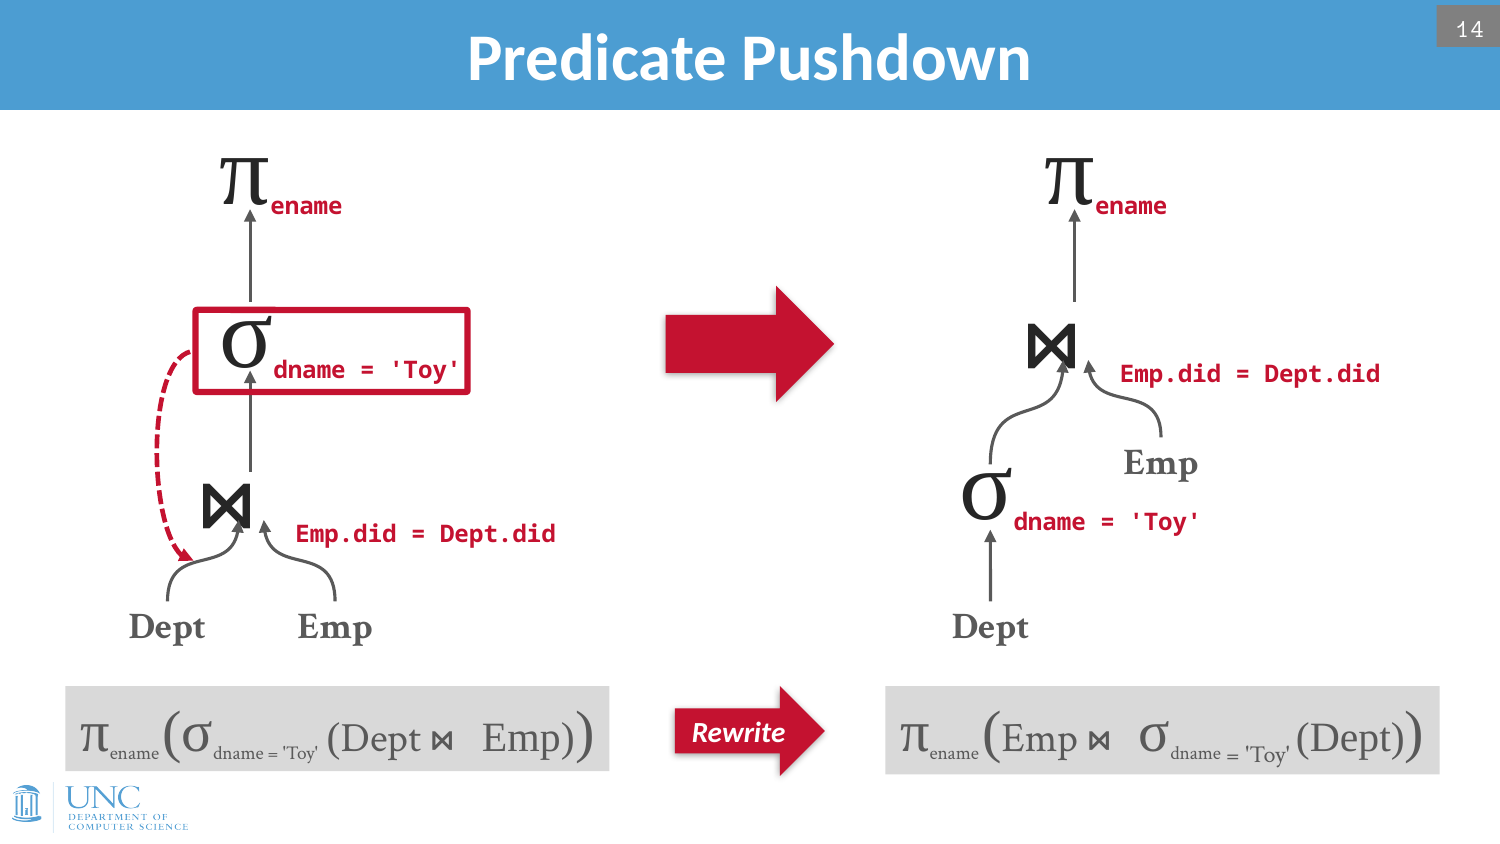

# Predicate Pushdown
14
πename

σdname = 'Toy'
⋈Emp.did = Dept.did

Dept
Emp
πename

⋈Emp.did = Dept.did

σdname = 'Toy'

Emp
Dept

πename (σdname = 'Toy' (Dept ⋈ Emp))
Rewrite
πename (Emp ⋈ σdname = 'Toy' (Dept))